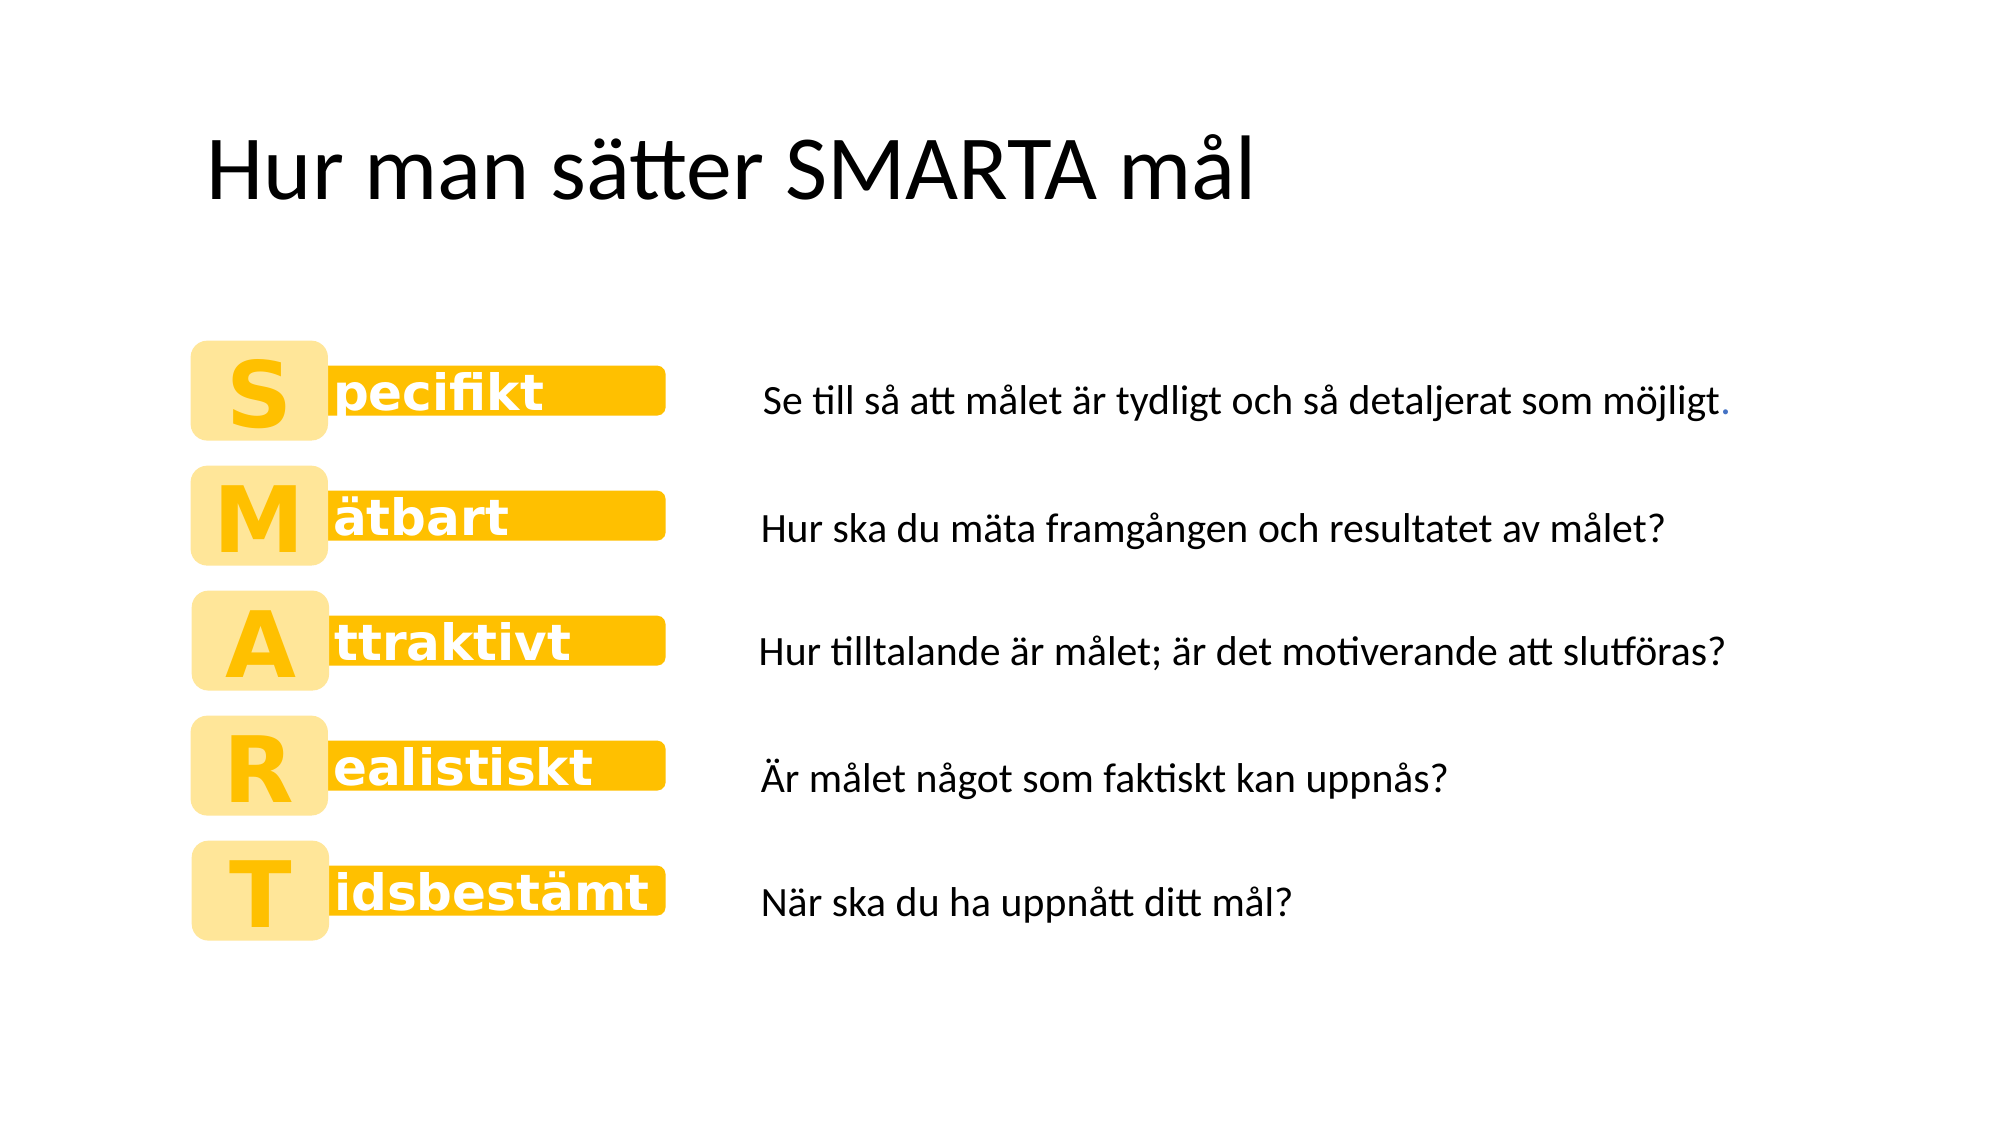

# Hur man sätter SMARTA mål
S
pecifikt
Se till så att målet är tydligt och så detaljerat som möjligt.
M
ätbart
Hur ska du mäta framgången och resultatet av målet?
A
ttraktivt
Hur tilltalande är målet; är det motiverande att slutföras?
R
ealistiskt
Är målet något som faktiskt kan uppnås?
T
idsbestämt
När ska du ha uppnått ditt mål?